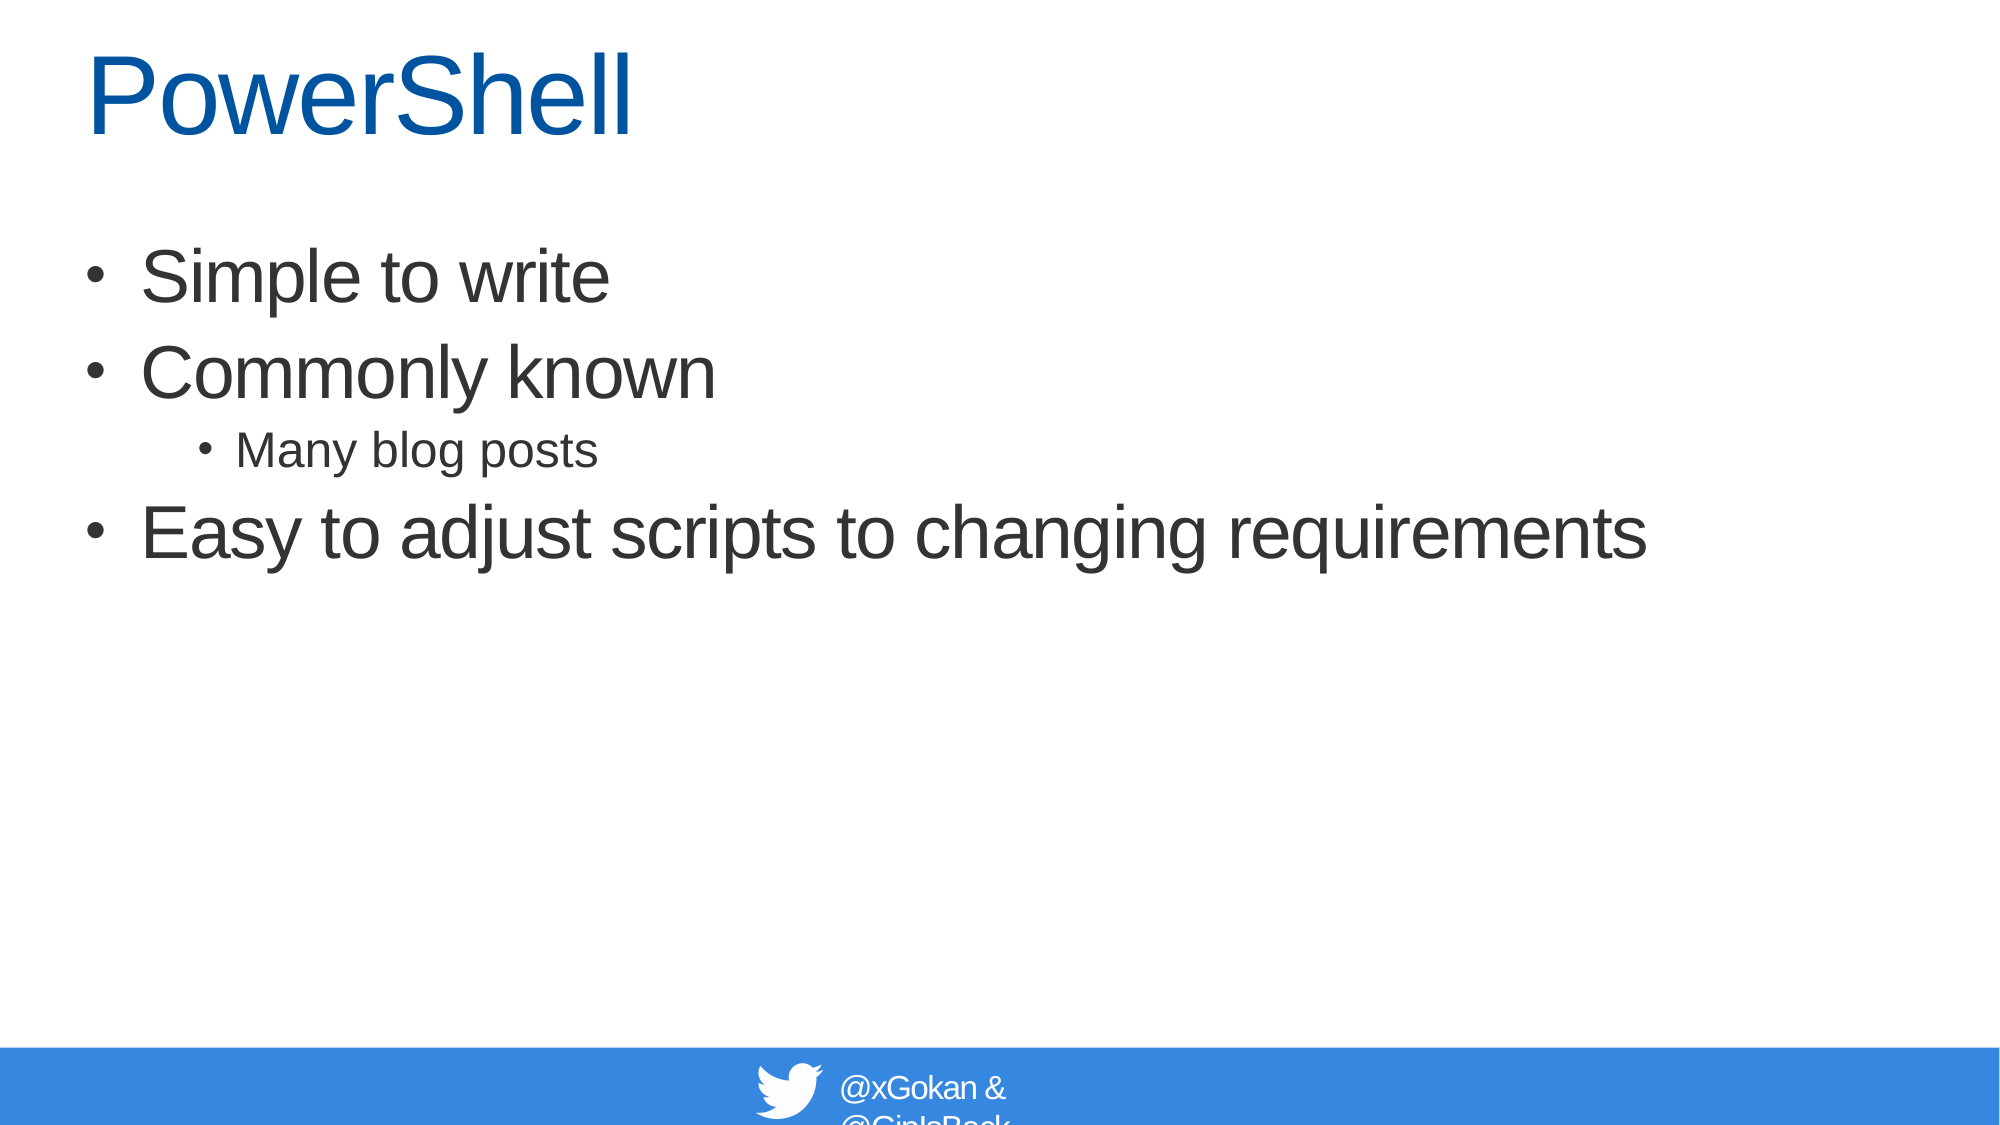

# PowerShell
Simple to write
Commonly known
Many blog posts
Easy to adjust scripts to changing requirements